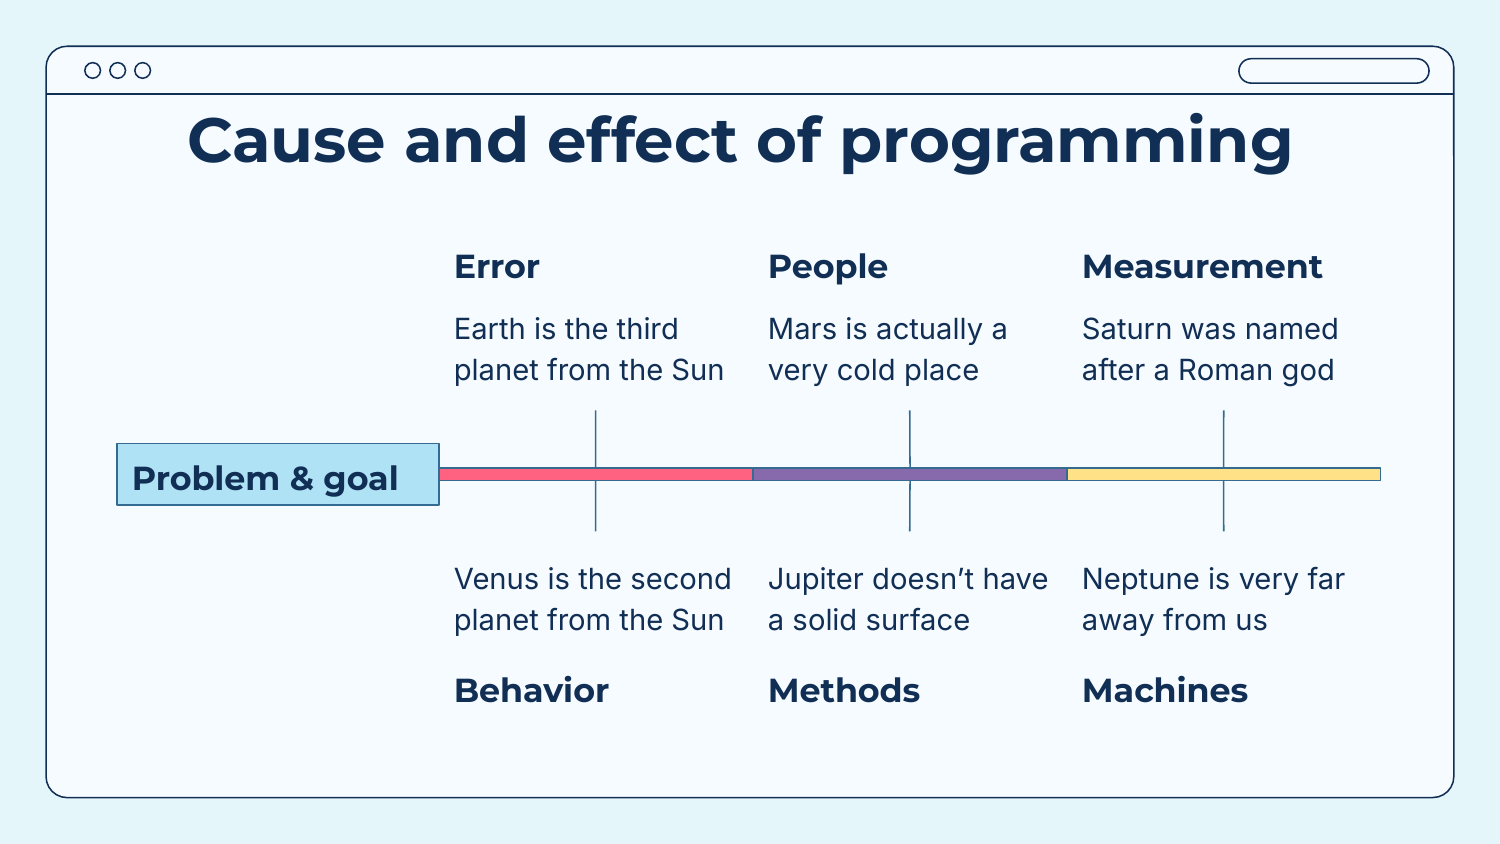

# Cause and effect of programming
Error
People
Measurement
Earth is the third planet from the Sun
Mars is actually a very cold place
Saturn was named after a Roman god
Problem & goal

Venus is the second planet from the Sun
Jupiter doesn’t have a solid surface
Neptune is very far away from us
Behavior
Methods
Machines